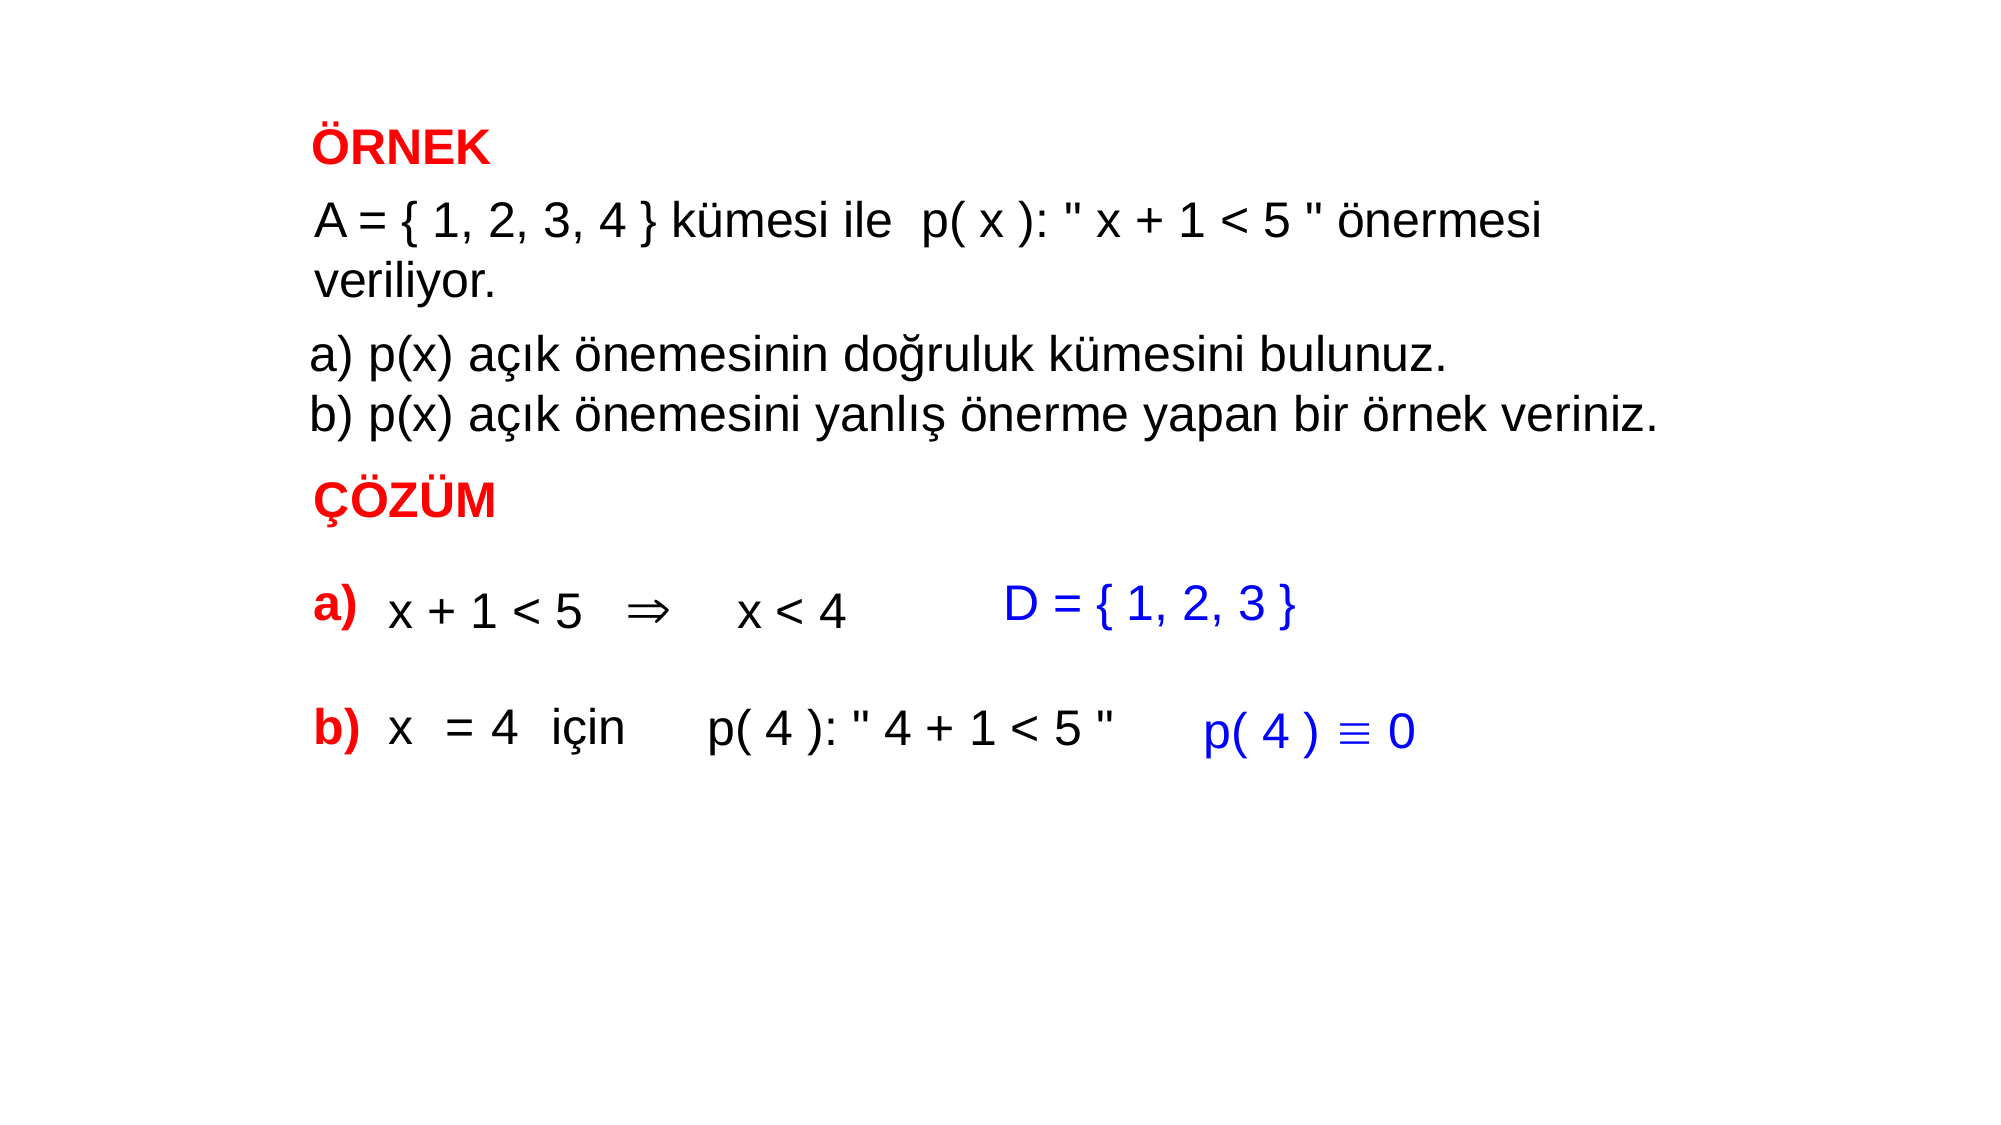

ÖRNEK
A = { 1, 2, 3, 4 } kümesi ile  p( x ): " x + 1 < 5 " önermesi veriliyor.
a) p(x) açık önemesinin doğruluk kümesini bulunuz.
b) p(x) açık önemesini yanlış önerme yapan bir örnek veriniz.
ÇÖZÜM
x + 1 < 5   ⇒    x < 4
a)
D = { 1, 2, 3 }
x  = 4  için
b)
p( 4 ): " 4 + 1 < 5 "
p( 4 ) ≡ 0